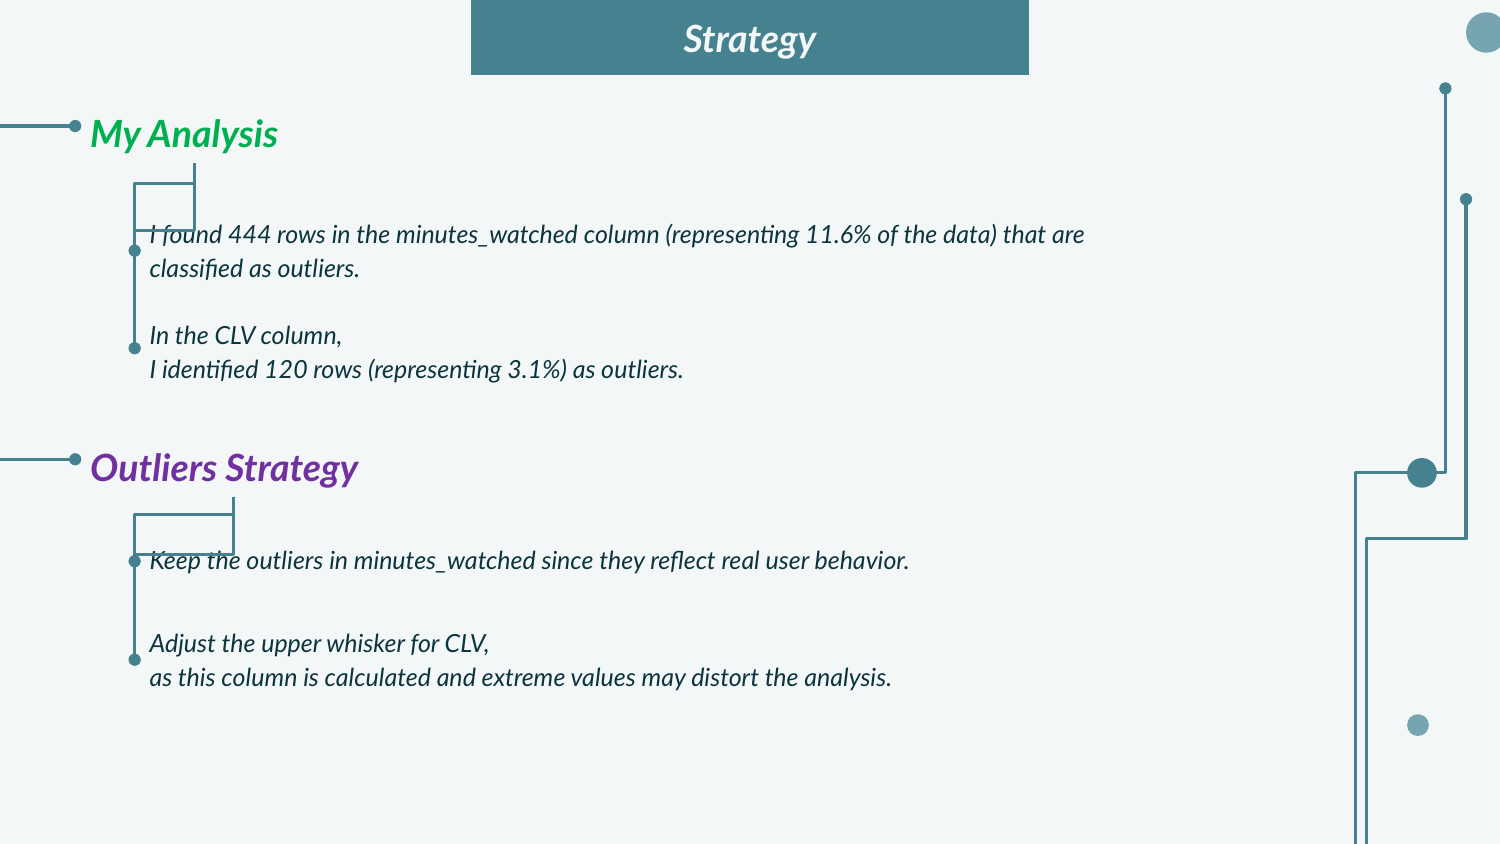

Strategy
My Analysis
I found 444 rows in the minutes_watched column (representing 11.6% of the data) that are classified as outliers.
In the CLV column,
I identified 120 rows (representing 3.1%) as outliers.
Outliers Strategy
Keep the outliers in minutes_watched since they reflect real user behavior.
Adjust the upper whisker for CLV,
as this column is calculated and extreme values may distort the analysis.